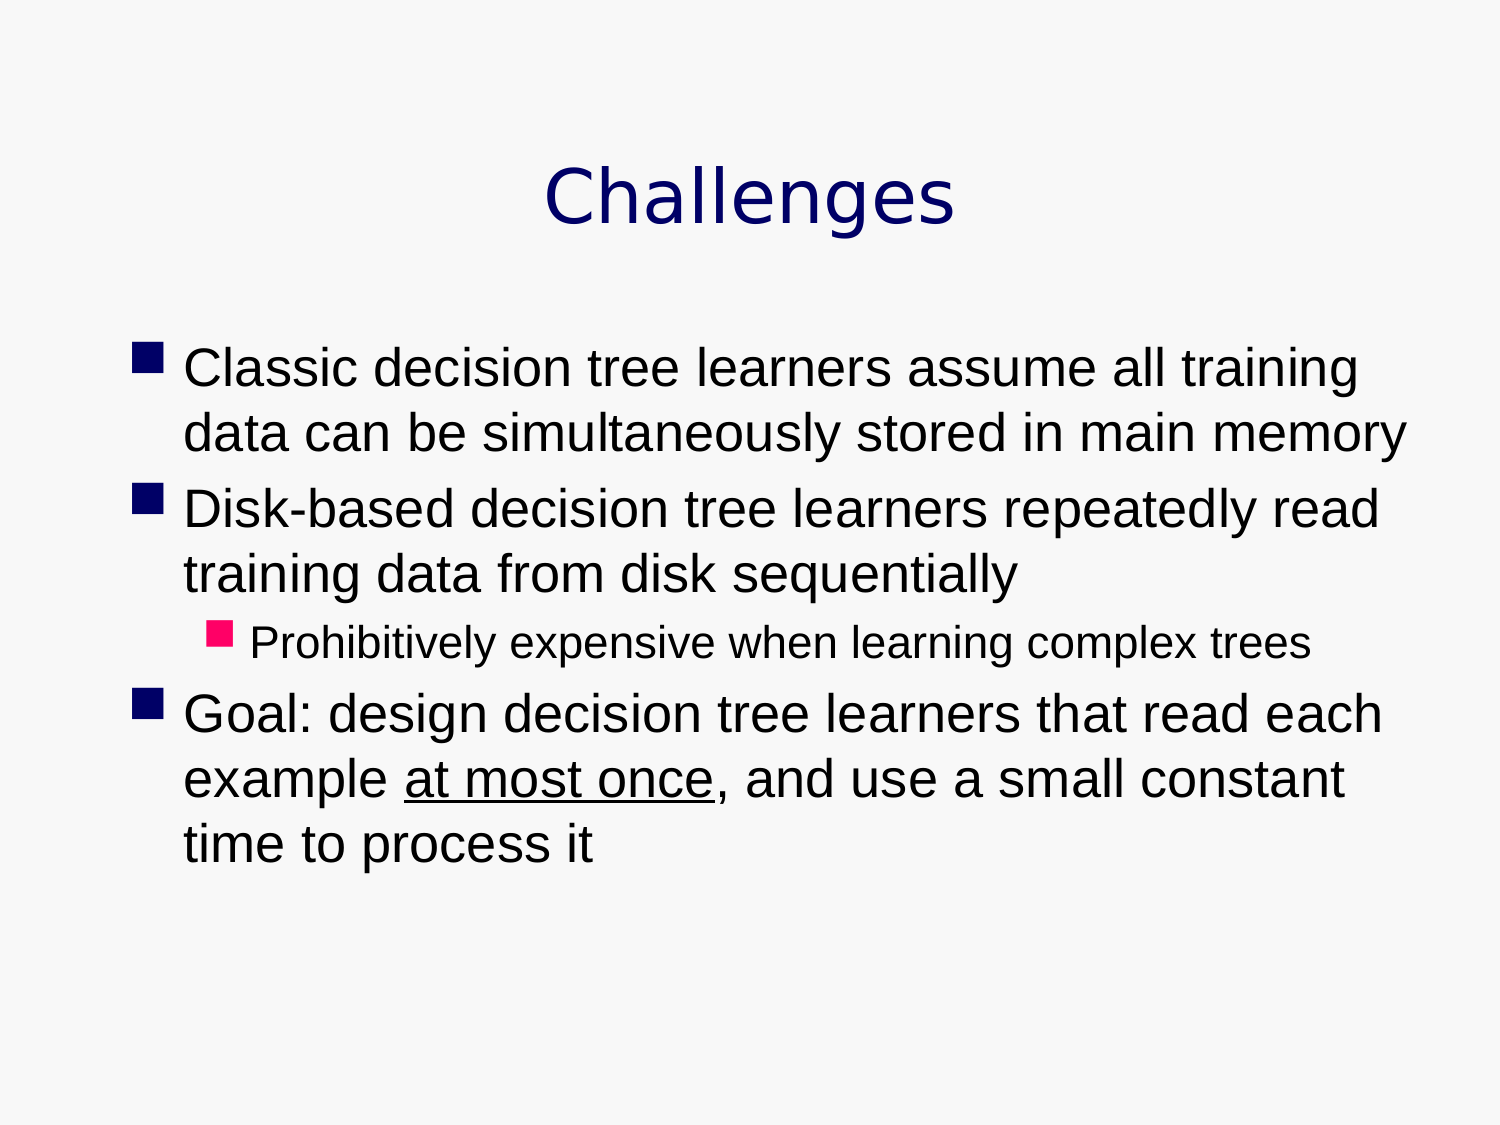

# Challenges
Classic decision tree learners assume all training data can be simultaneously stored in main memory
Disk-based decision tree learners repeatedly read training data from disk sequentially
Prohibitively expensive when learning complex trees
Goal: design decision tree learners that read each example at most once, and use a small constant time to process it